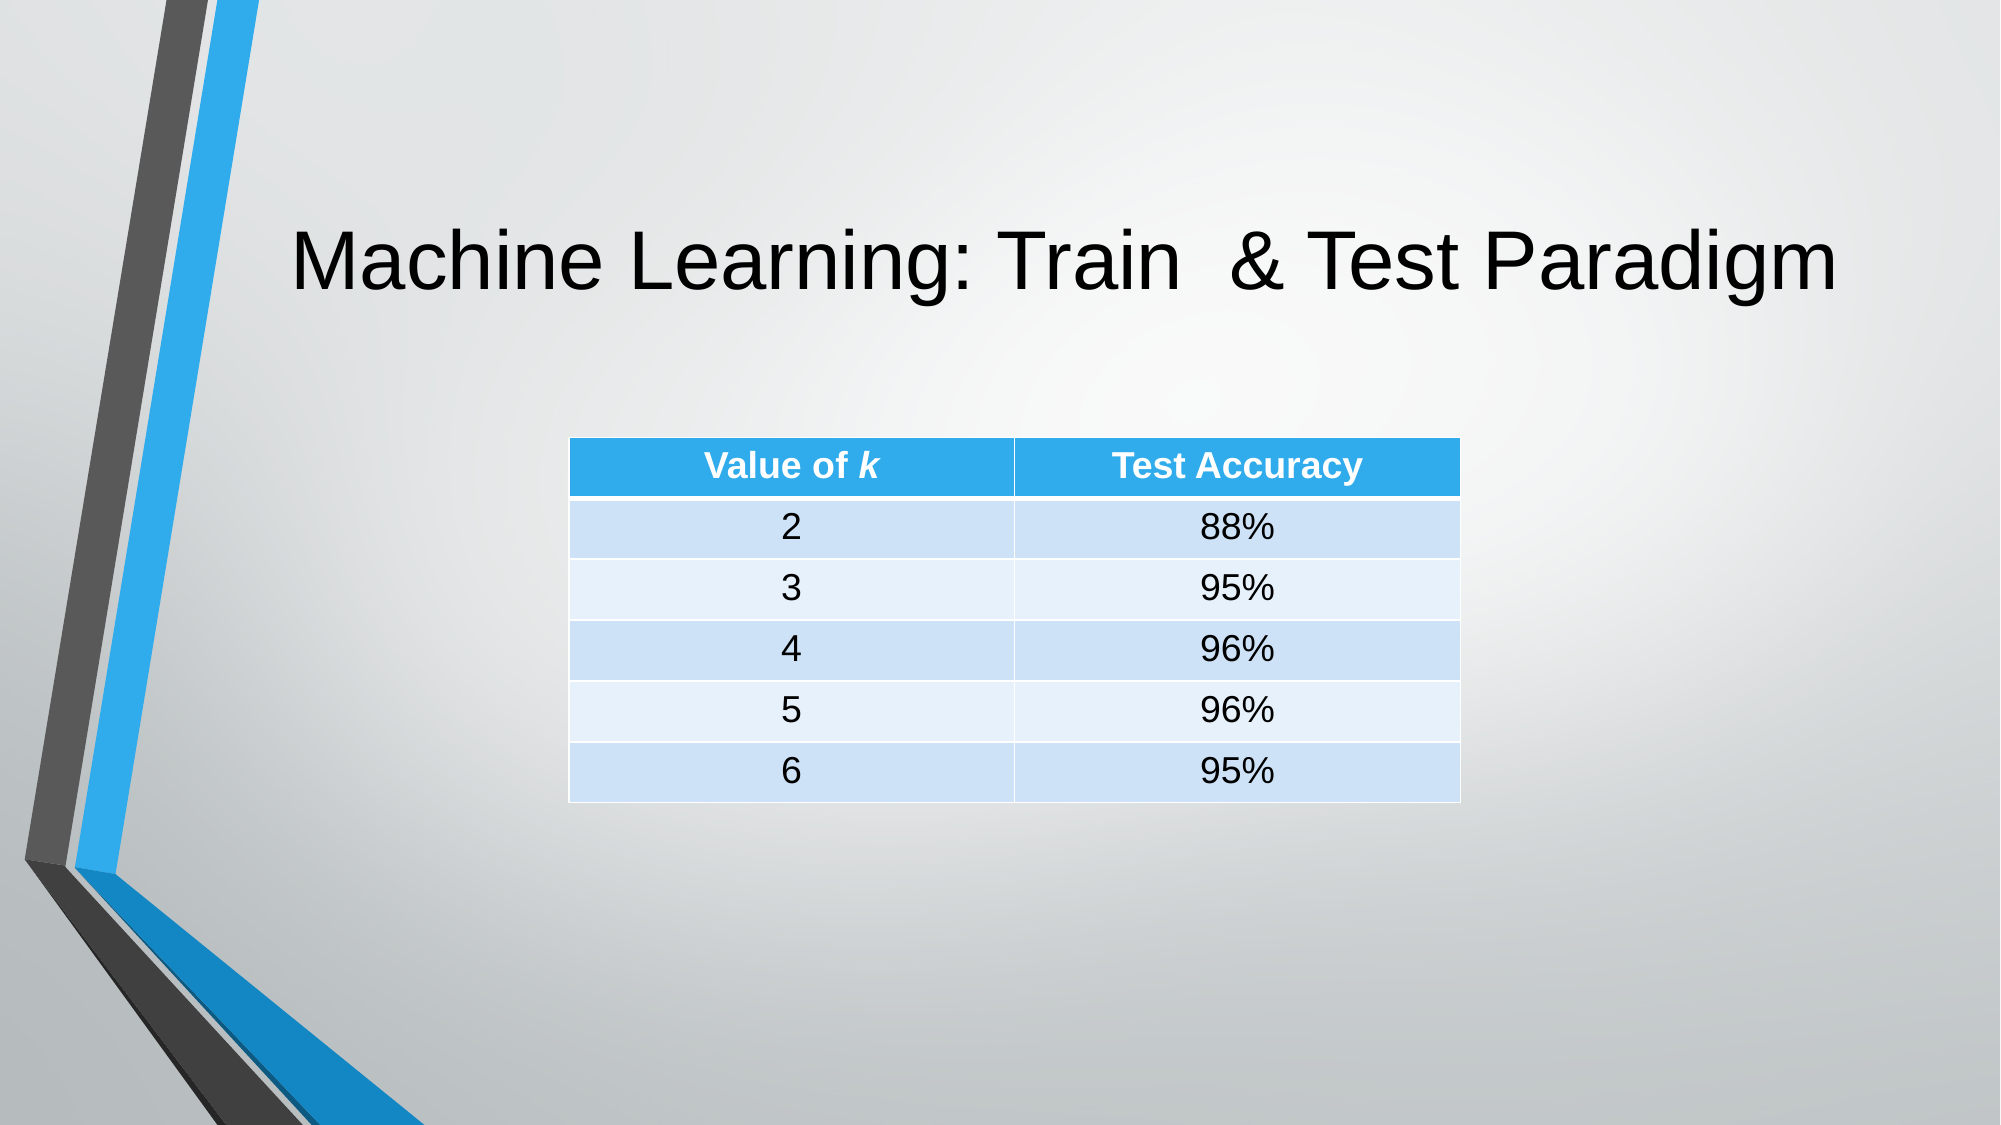

# Machine Learning: Train  & Test Paradigm
| Value of k | Test Accuracy |
| --- | --- |
| 2 | 88% |
| 3 | 95% |
| 4 | 96% |
| 5 | 96% |
| 6 | 95% |